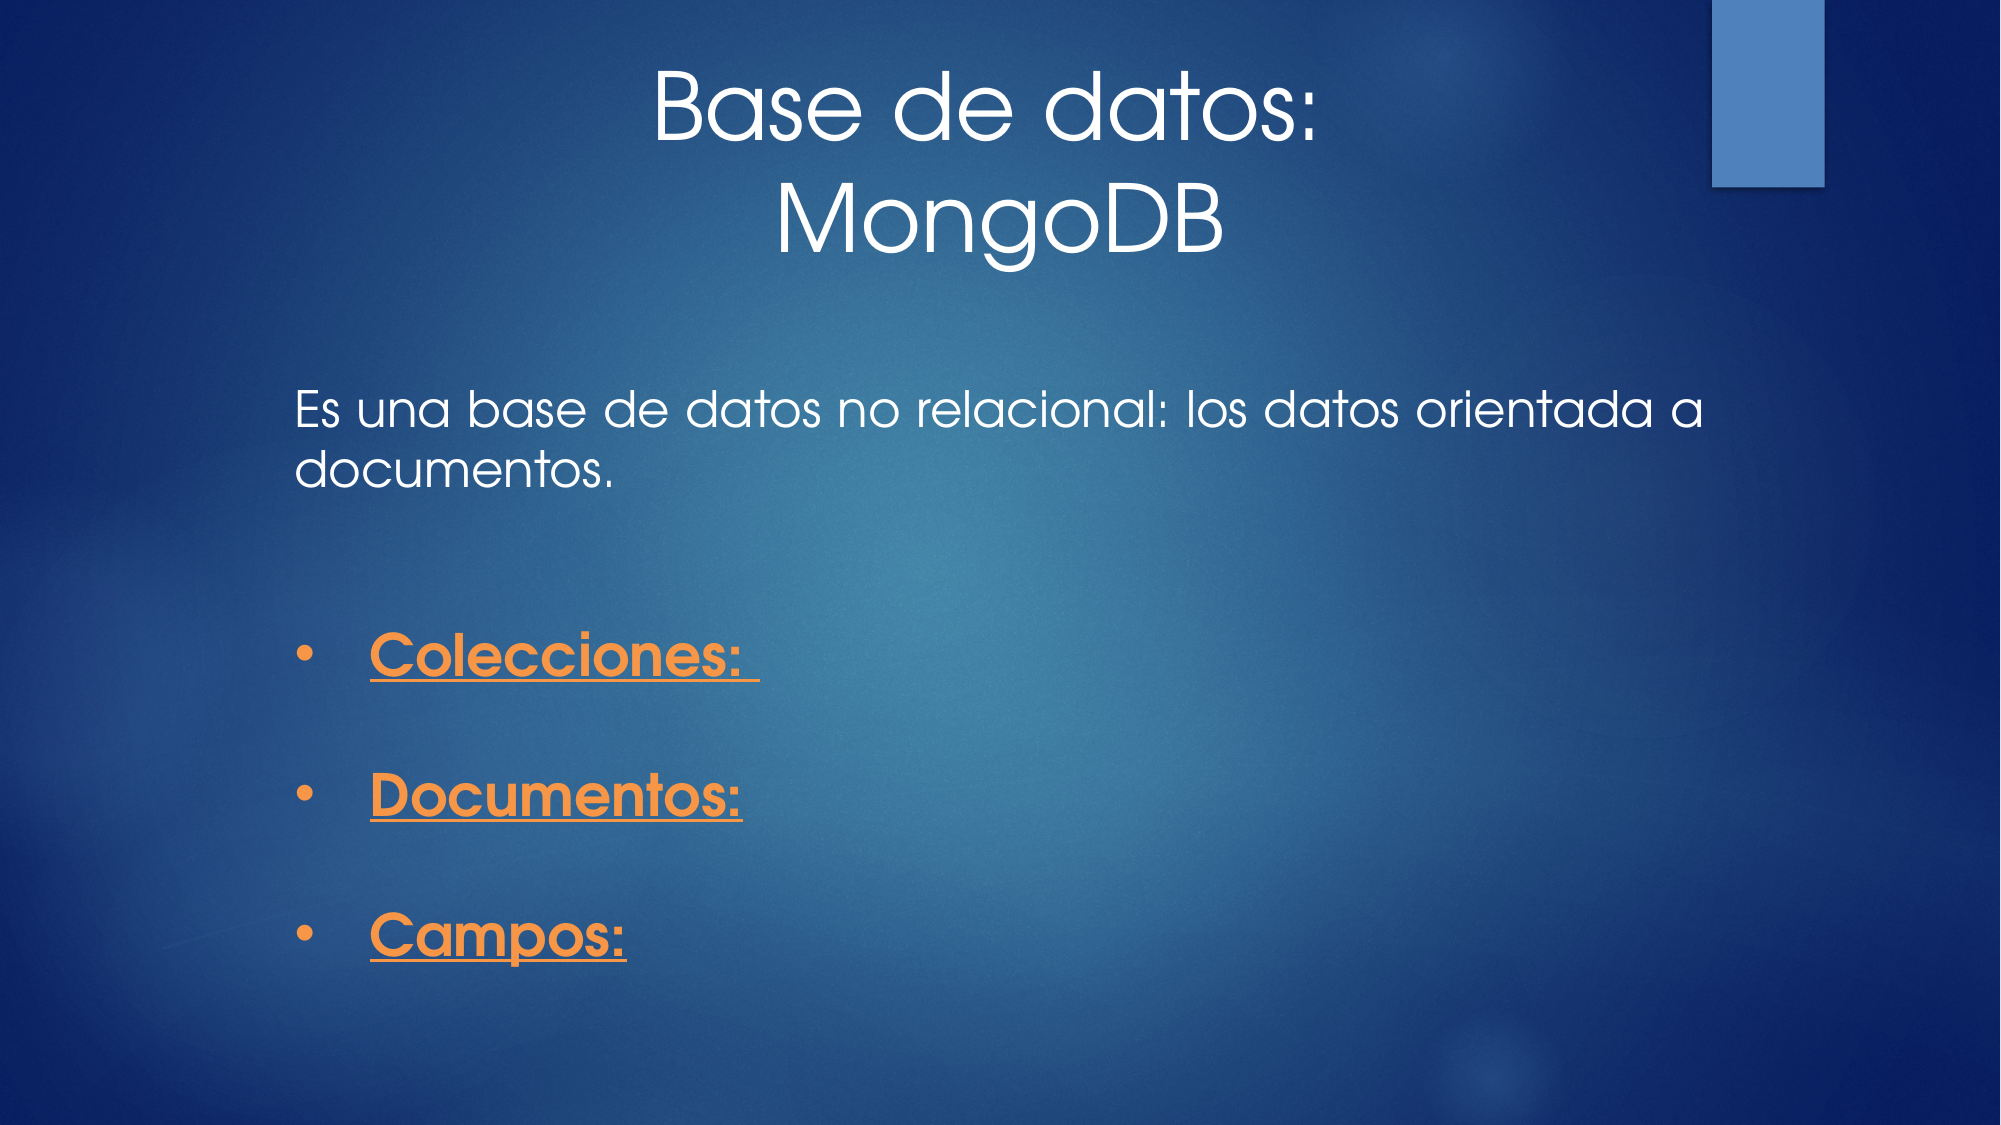

# Base de datos: MongoDB
Es una base de datos no relacional: los datos orientada a documentos.

Colecciones:

Documentos:

Campos: